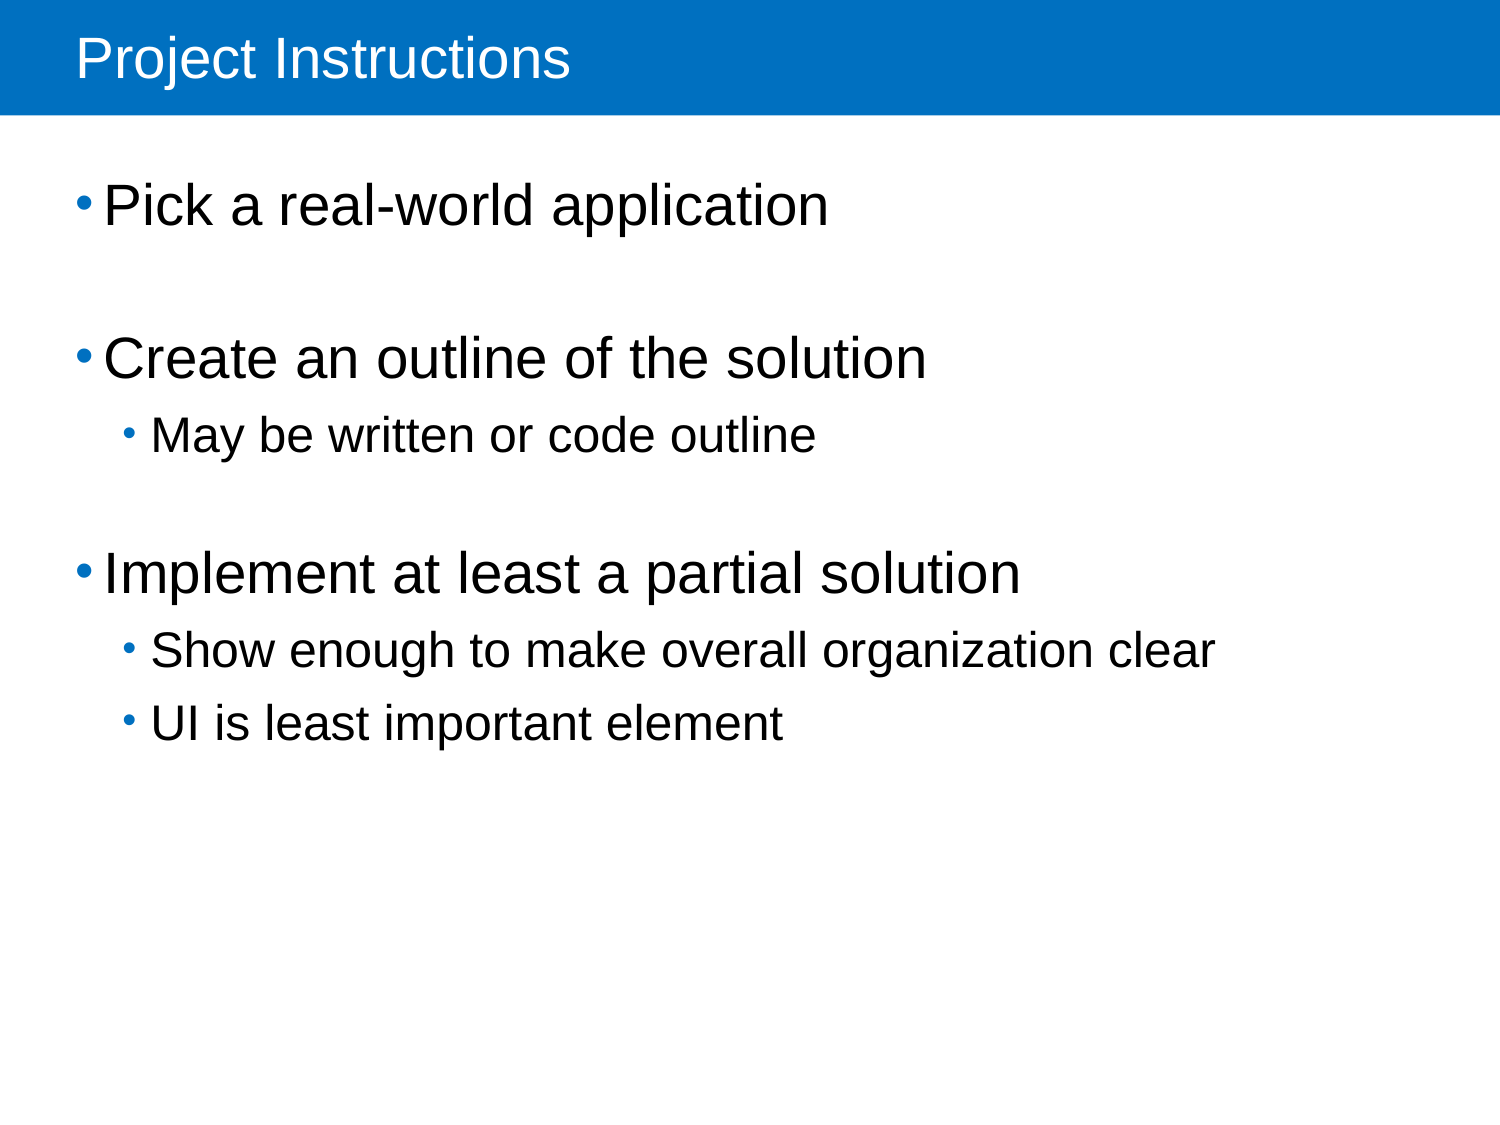

# Project Instructions
Pick a real-world application
Create an outline of the solution
May be written or code outline
Implement at least a partial solution
Show enough to make overall organization clear
UI is least important element